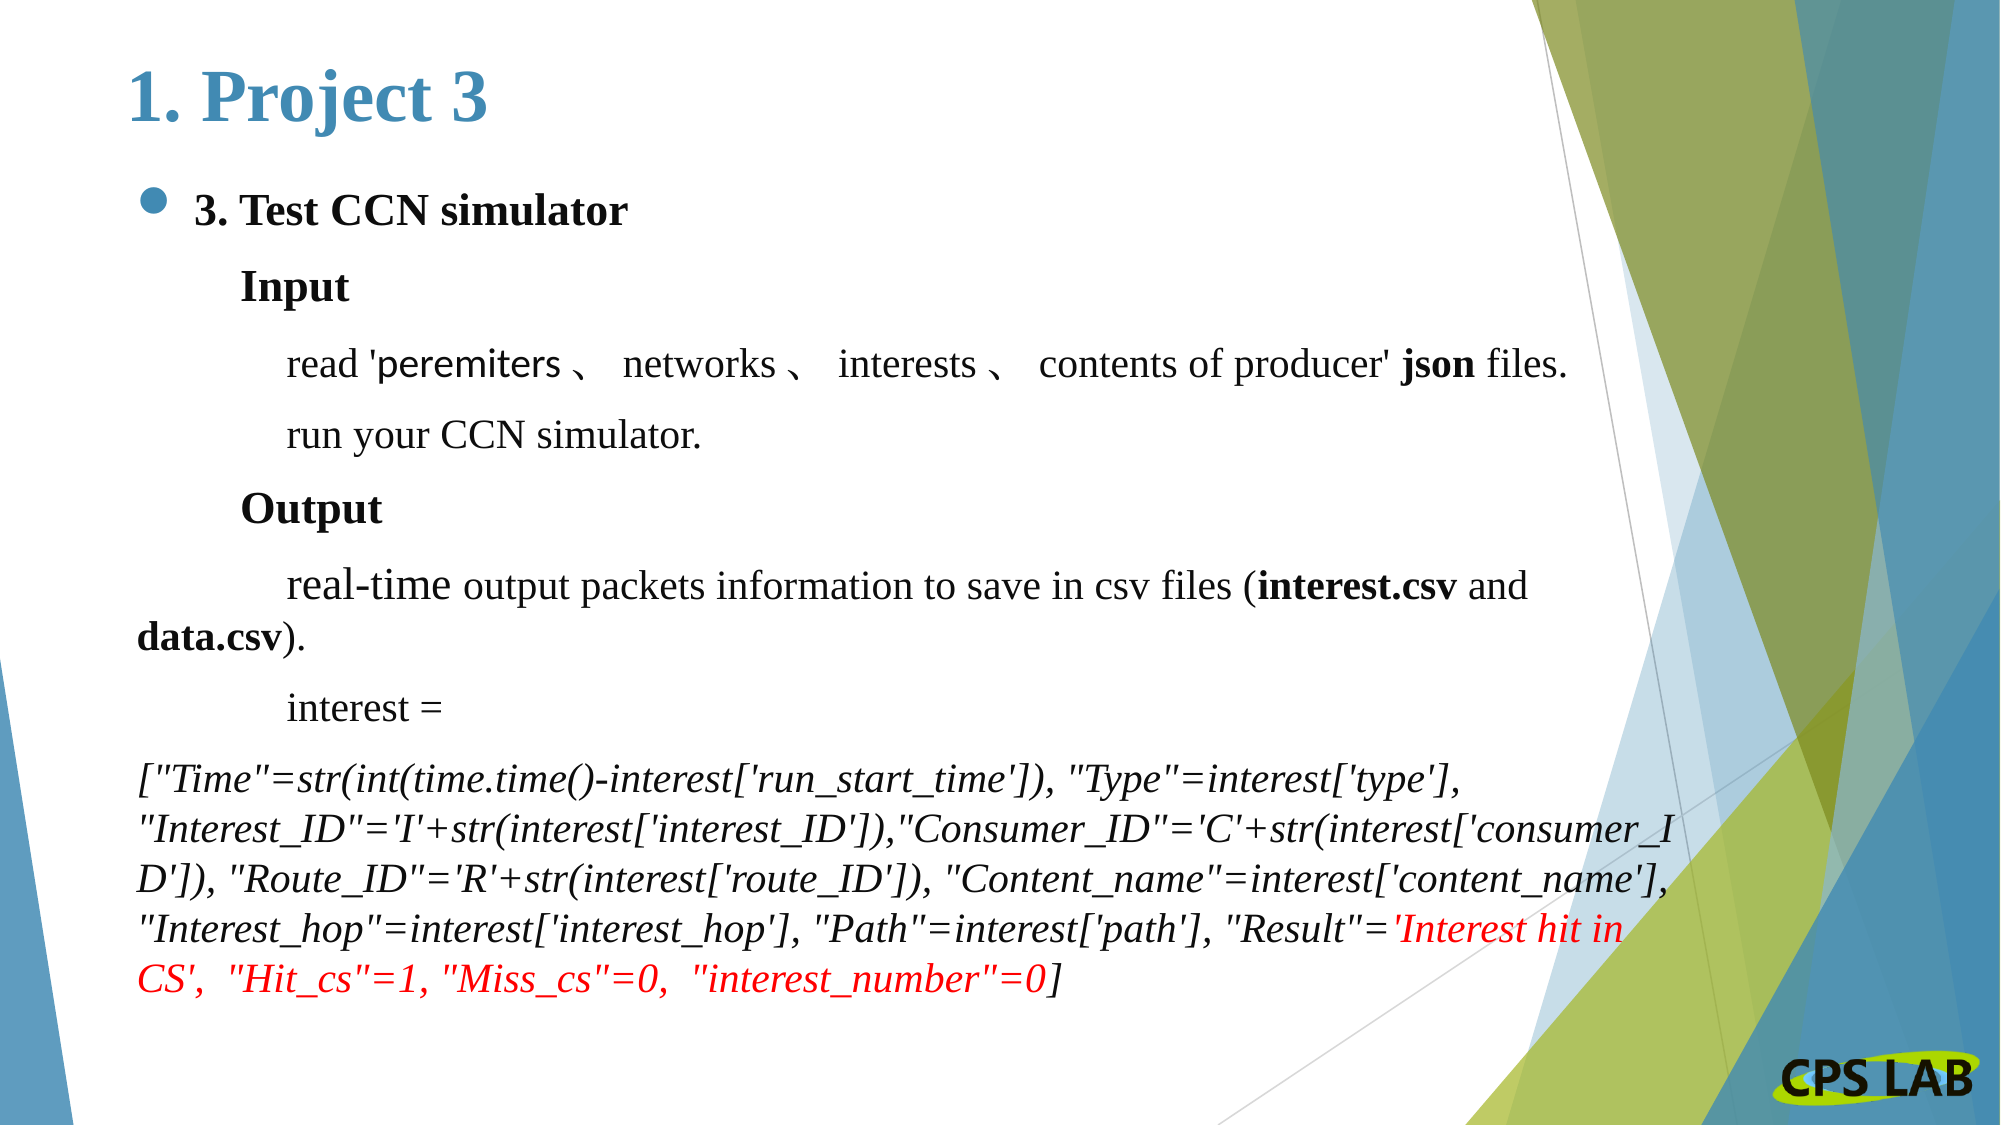

# 1. Project 3
3. Test CCN simulator
         Input
         	read 'peremiters、networks、interests、contents of producer' json files.
         	run your CCN simulator.
         Output
         	real-time output packets information to save in csv files (interest.csv and data.csv).
	interest =
["Time"=str(int(time.time()-interest['run_start_time']), "Type"=interest['type'], "Interest_ID"='I'+str(interest['interest_ID']),"Consumer_ID"='C'+str(interest['consumer_ID']), "Route_ID"='R'+str(interest['route_ID']), "Content_name"=interest['content_name'], "Interest_hop"=interest['interest_hop'], "Path"=interest['path'], "Result"='Interest hit in CS',  "Hit_cs"=1, "Miss_cs"=0,  "interest_number"=0]